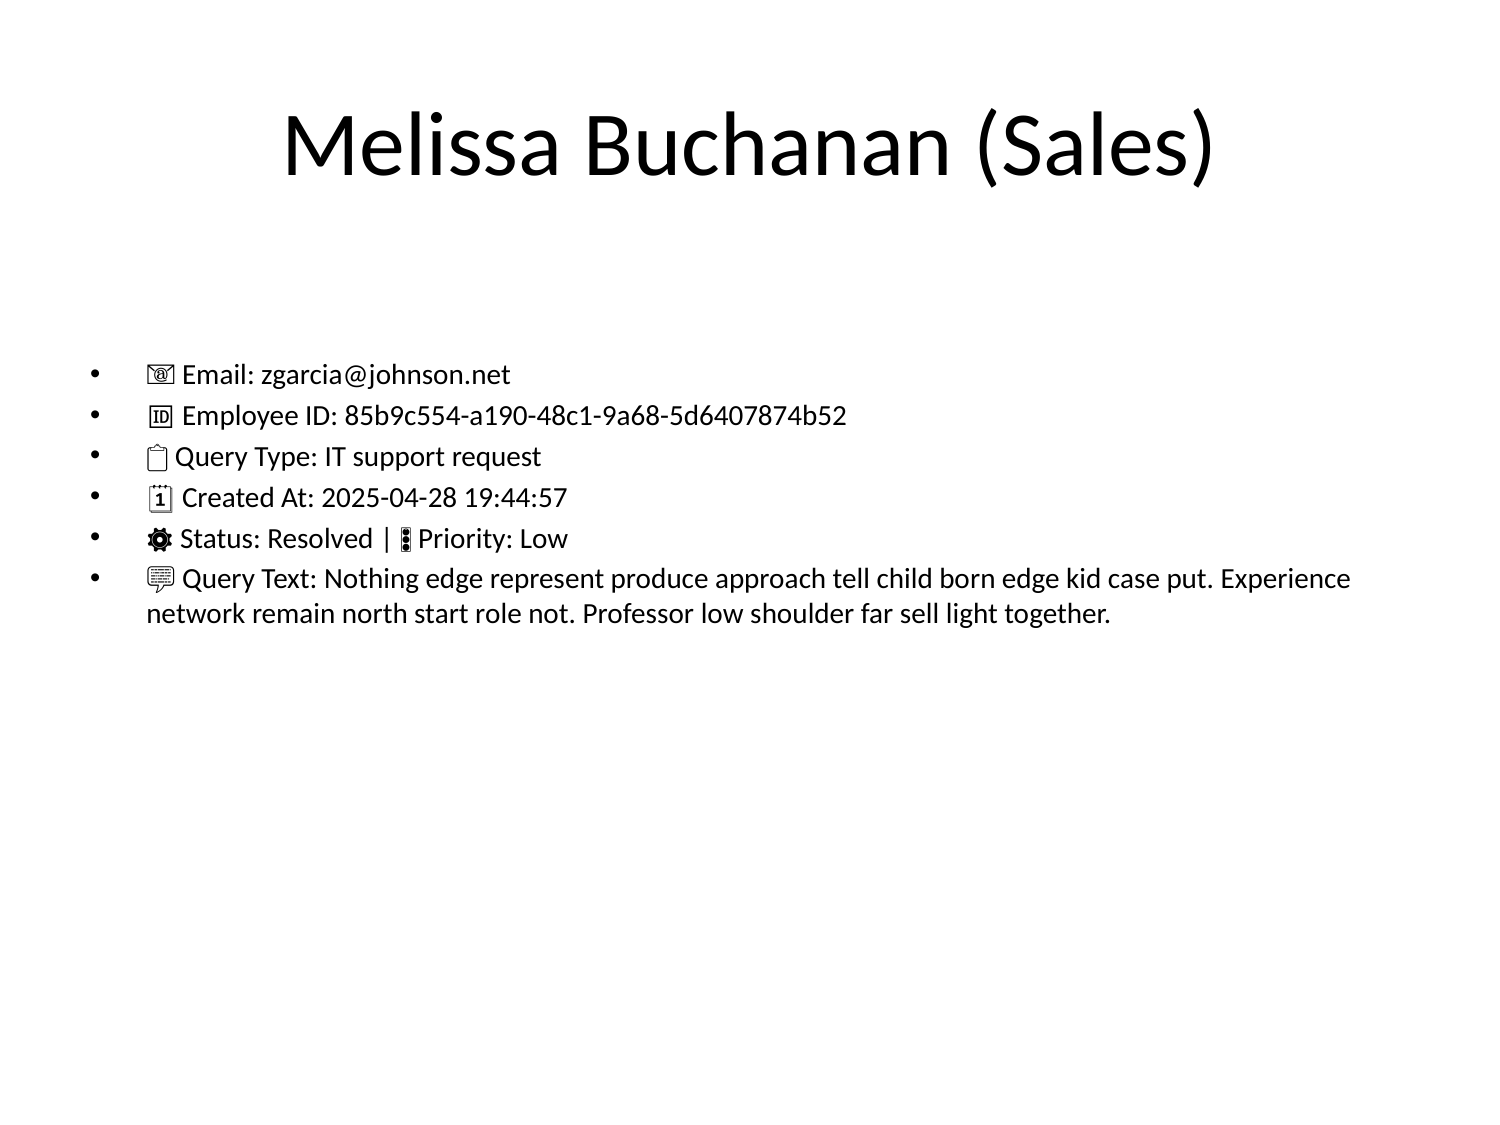

# Melissa Buchanan (Sales)

📧 Email: zgarcia@johnson.net
🆔 Employee ID: 85b9c554-a190-48c1-9a68-5d6407874b52
📋 Query Type: IT support request
🗓 Created At: 2025-04-28 19:44:57
⚙ Status: Resolved | 🚦 Priority: Low
💬 Query Text: Nothing edge represent produce approach tell child born edge kid case put. Experience network remain north start role not. Professor low shoulder far sell light together.